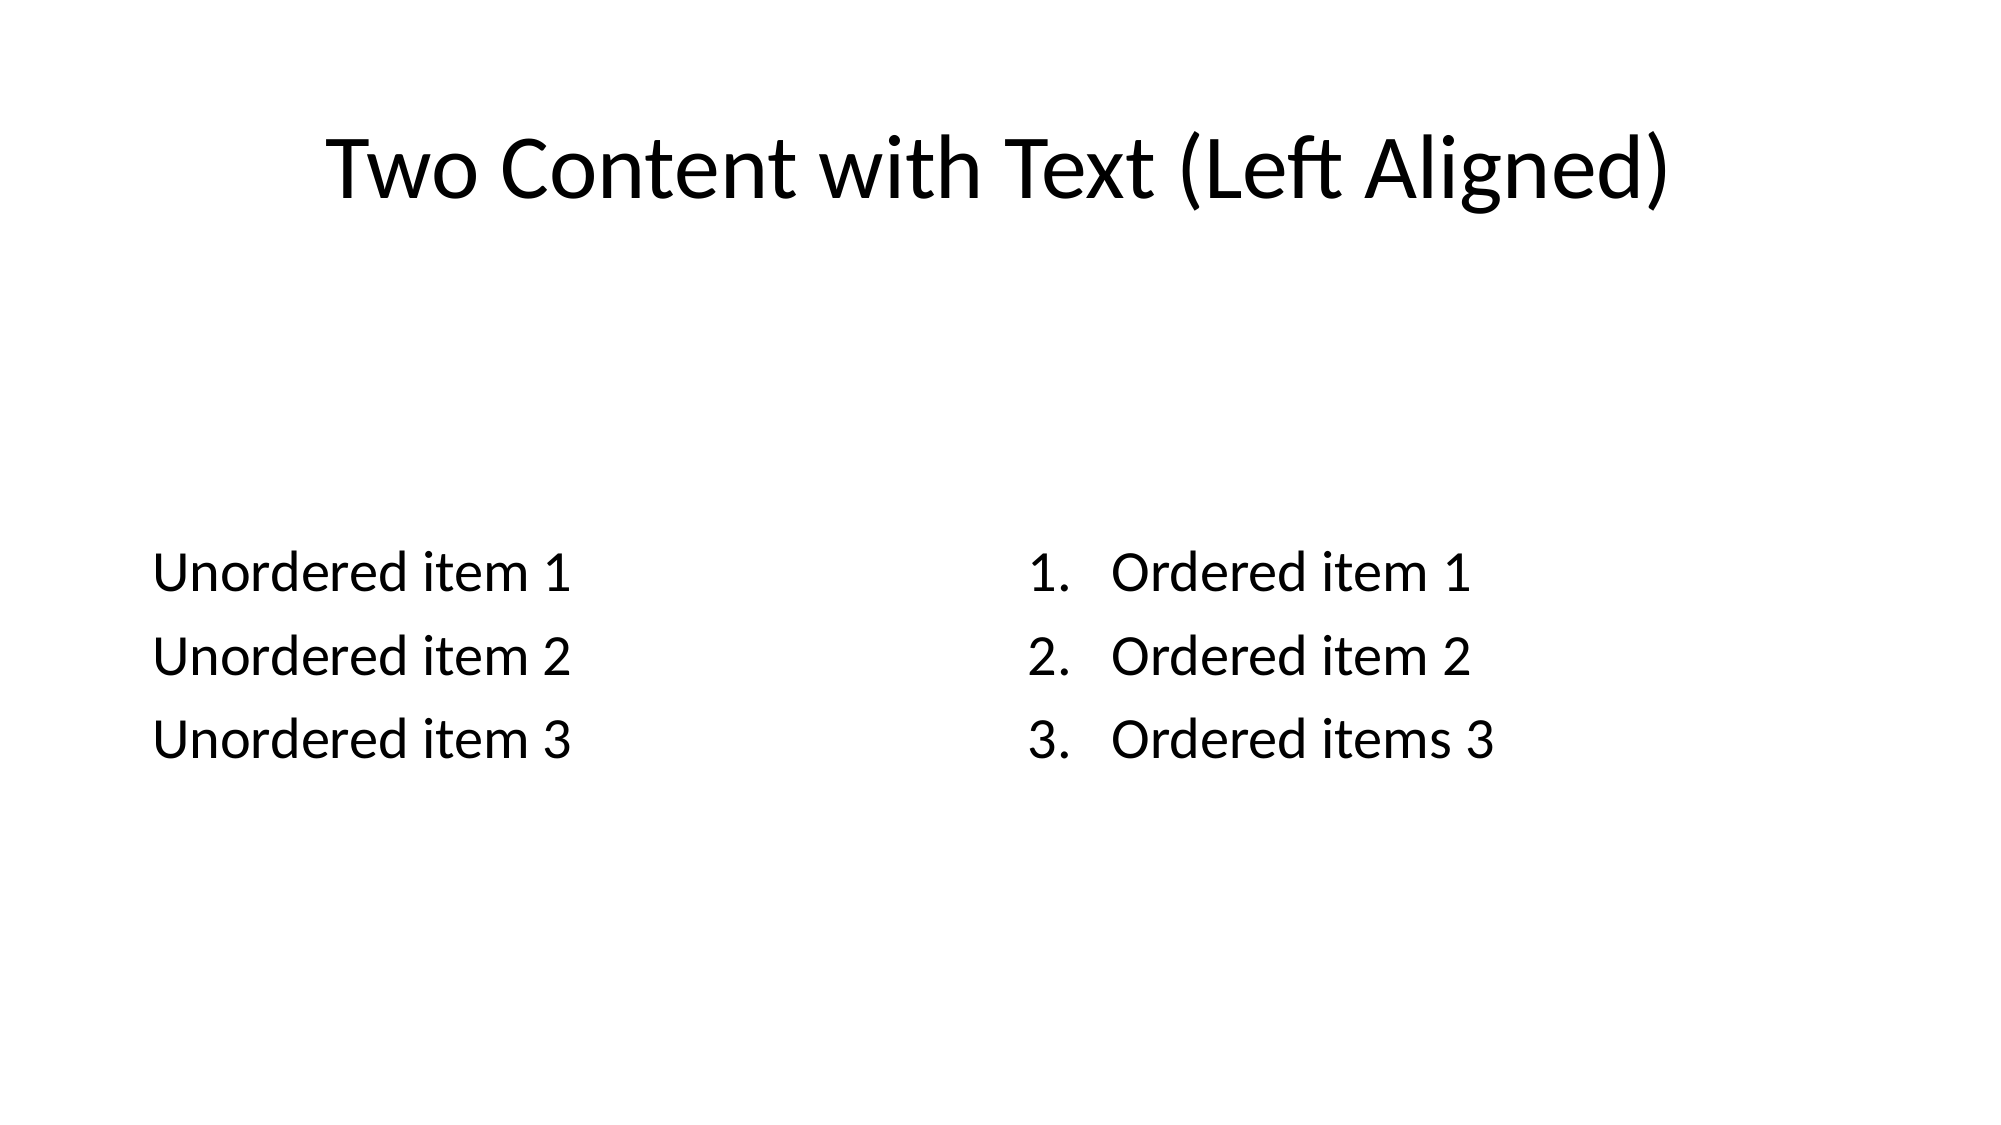

# Two Content with Text (Left Aligned)
Unordered item 1
Unordered item 2
Unordered item 3
Ordered item 1
Ordered item 2
Ordered items 3